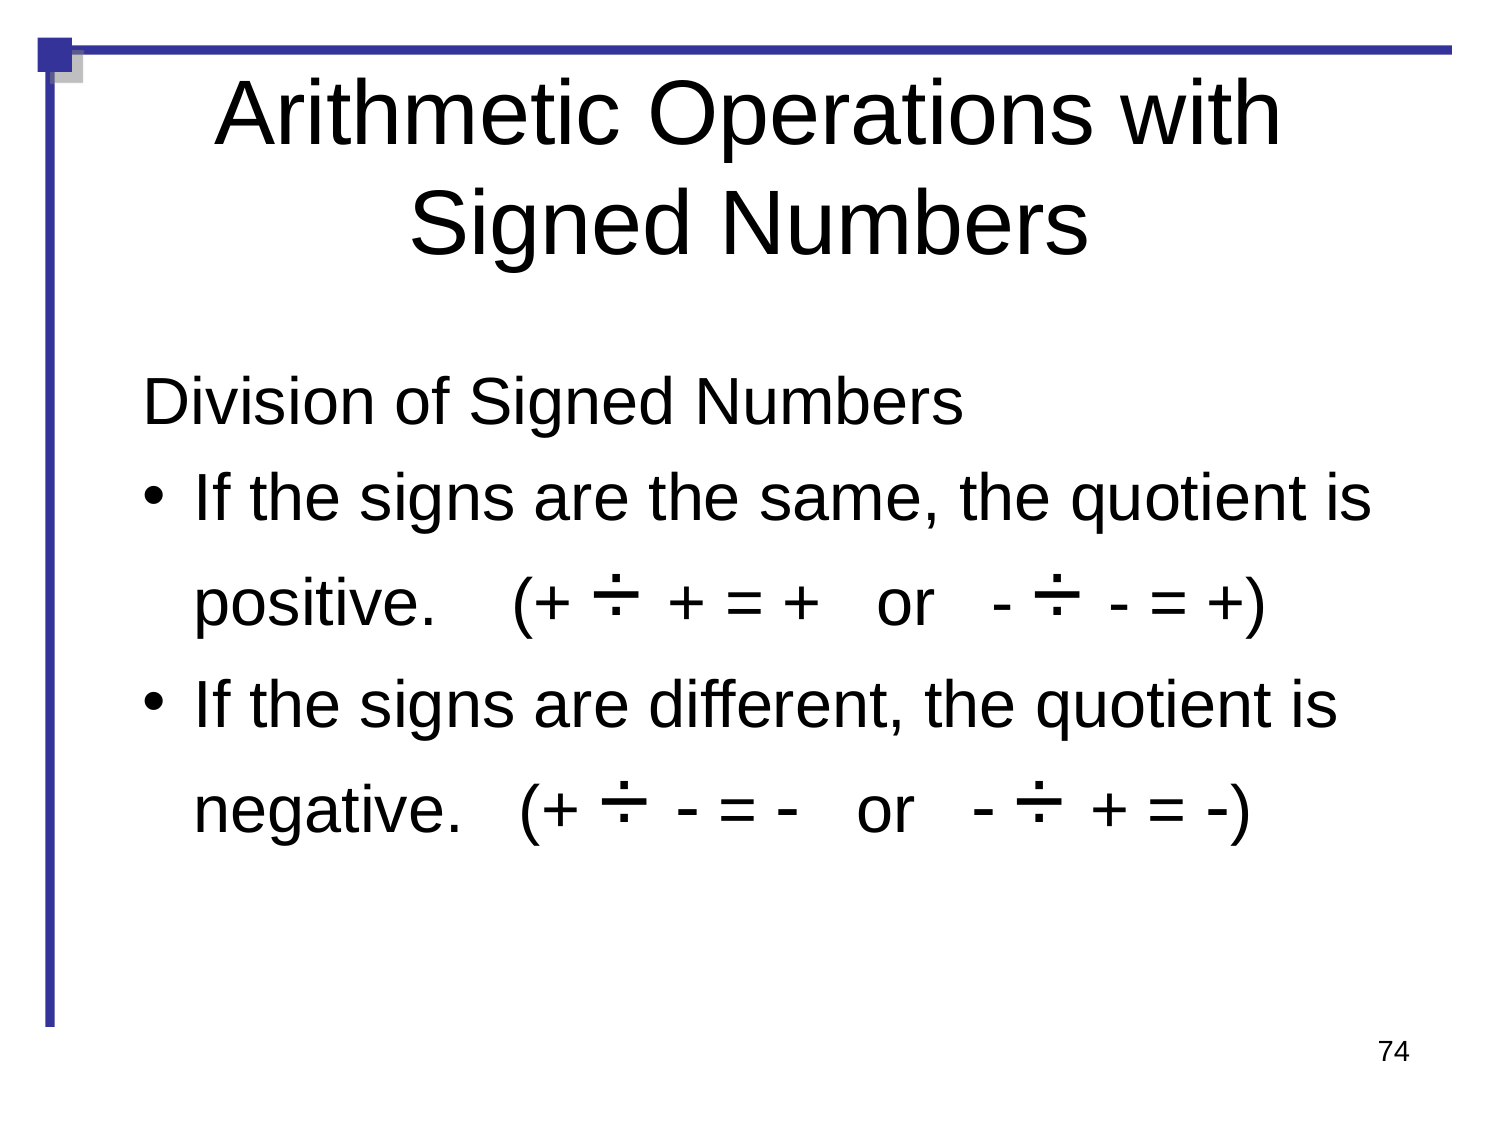

Arithmetic Operations with Signed Numbers
Division of Signed Numbers
If the signs are the same, the quotient is positive.    (+ ÷ + = +   or   - ÷ - = +)
If the signs are different, the quotient is negative.   (+ ÷ - = -   or   - ÷ + = -)

74